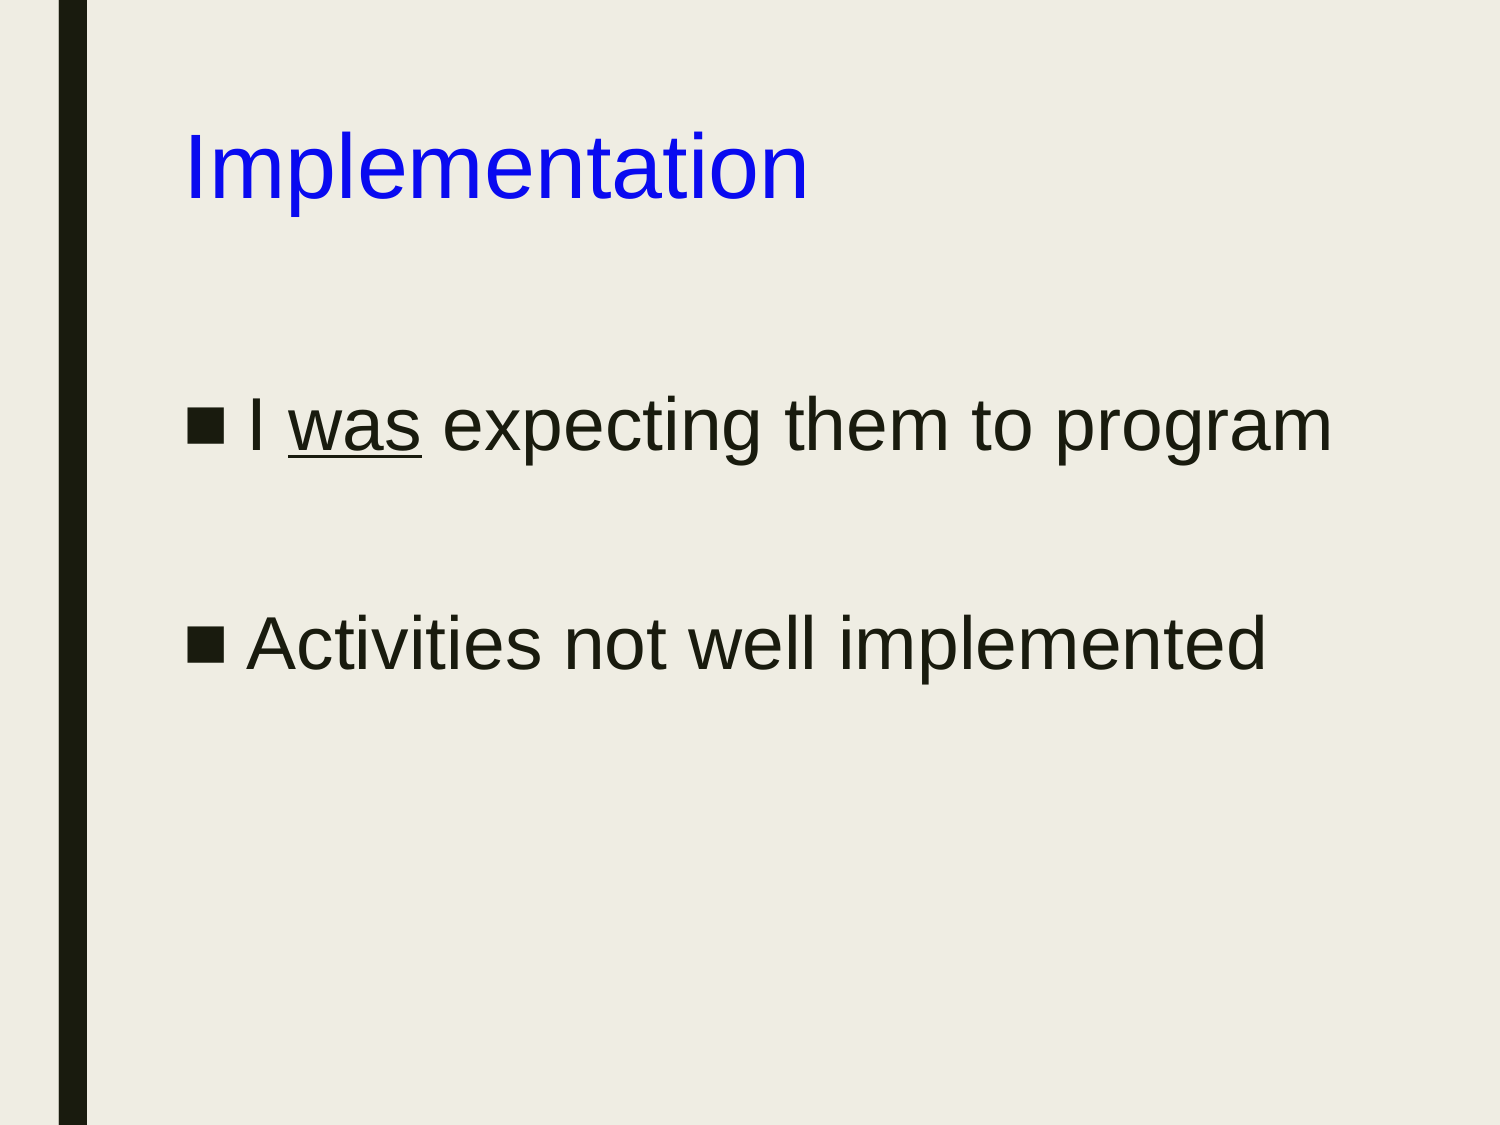

# Implementation
I was expecting them to program

Activities not well implemented